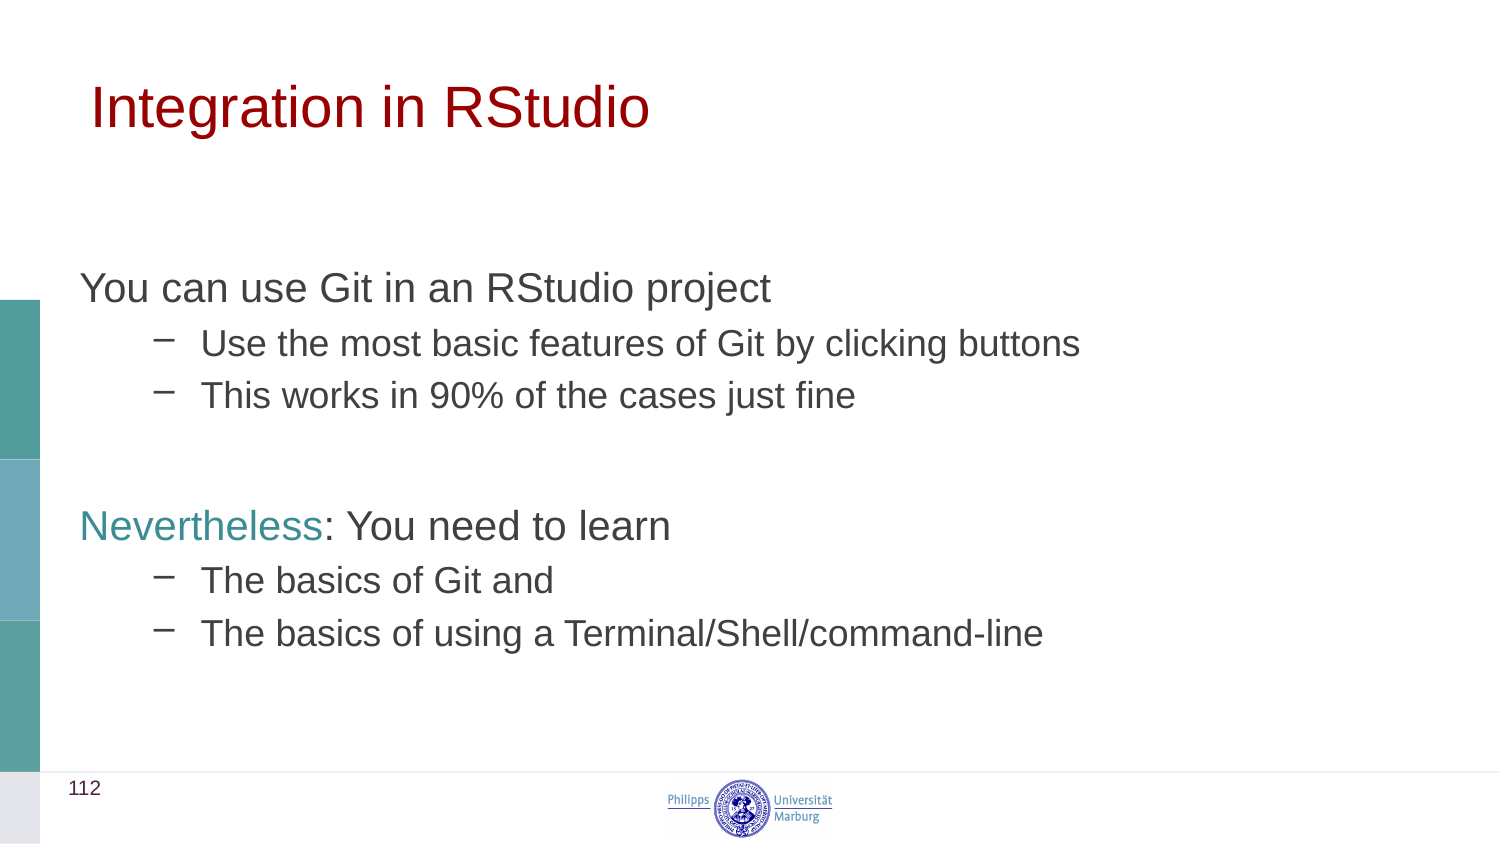

# Integration in RStudio
You can use Git in an RStudio project
Use the most basic features of Git by clicking buttons
This works in 90% of the cases just fine

Nevertheless: You need to learn
The basics of Git and
The basics of using a Terminal/Shell/command-line
112